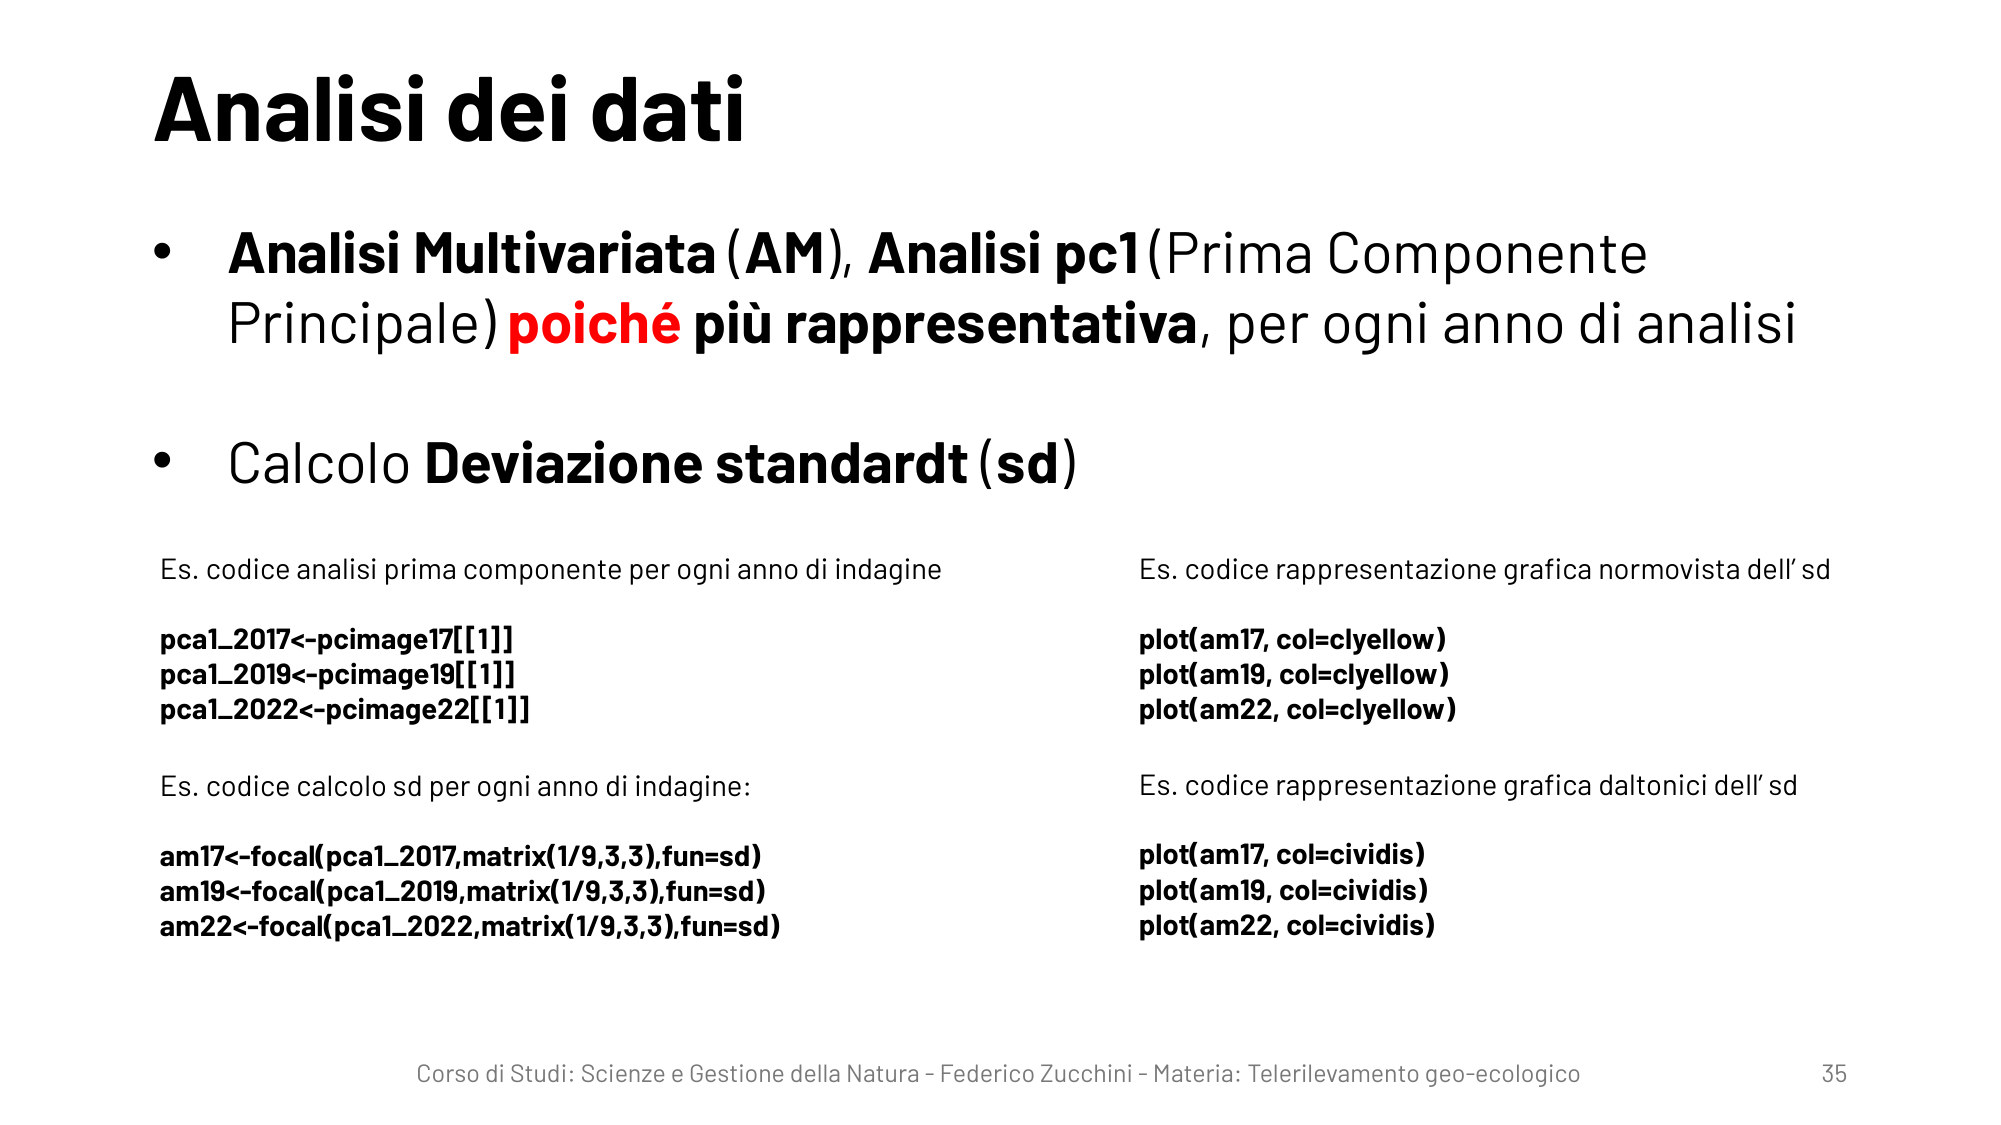

# Analisi dei dati
Analisi Multivariata (AM), Analisi pc1 (Prima Componente Principale) poiché più rappresentativa, per ogni anno di analisi

Calcolo Deviazione standardt (sd)
Es. codice analisi prima componente per ogni anno di indagine

pca1_2017<-pcimage17[[1]]
pca1_2019<-pcimage19[[1]]
pca1_2022<-pcimage22[[1]]
Es. codice calcolo sd per ogni anno di indagine:

am17<-focal(pca1_2017,matrix(1/9,3,3),fun=sd)
am19<-focal(pca1_2019,matrix(1/9,3,3),fun=sd)
am22<-focal(pca1_2022,matrix(1/9,3,3),fun=sd)
Es. codice rappresentazione grafica normovista dell’ sd

plot(am17, col=clyellow)
plot(am19, col=clyellow)
plot(am22, col=clyellow)
Es. codice rappresentazione grafica daltonici dell’ sd

plot(am17, col=cividis)
plot(am19, col=cividis)
plot(am22, col=cividis)
Corso di Studi: Scienze e Gestione della Natura - Federico Zucchini - Materia: Telerilevamento geo-ecologico
35